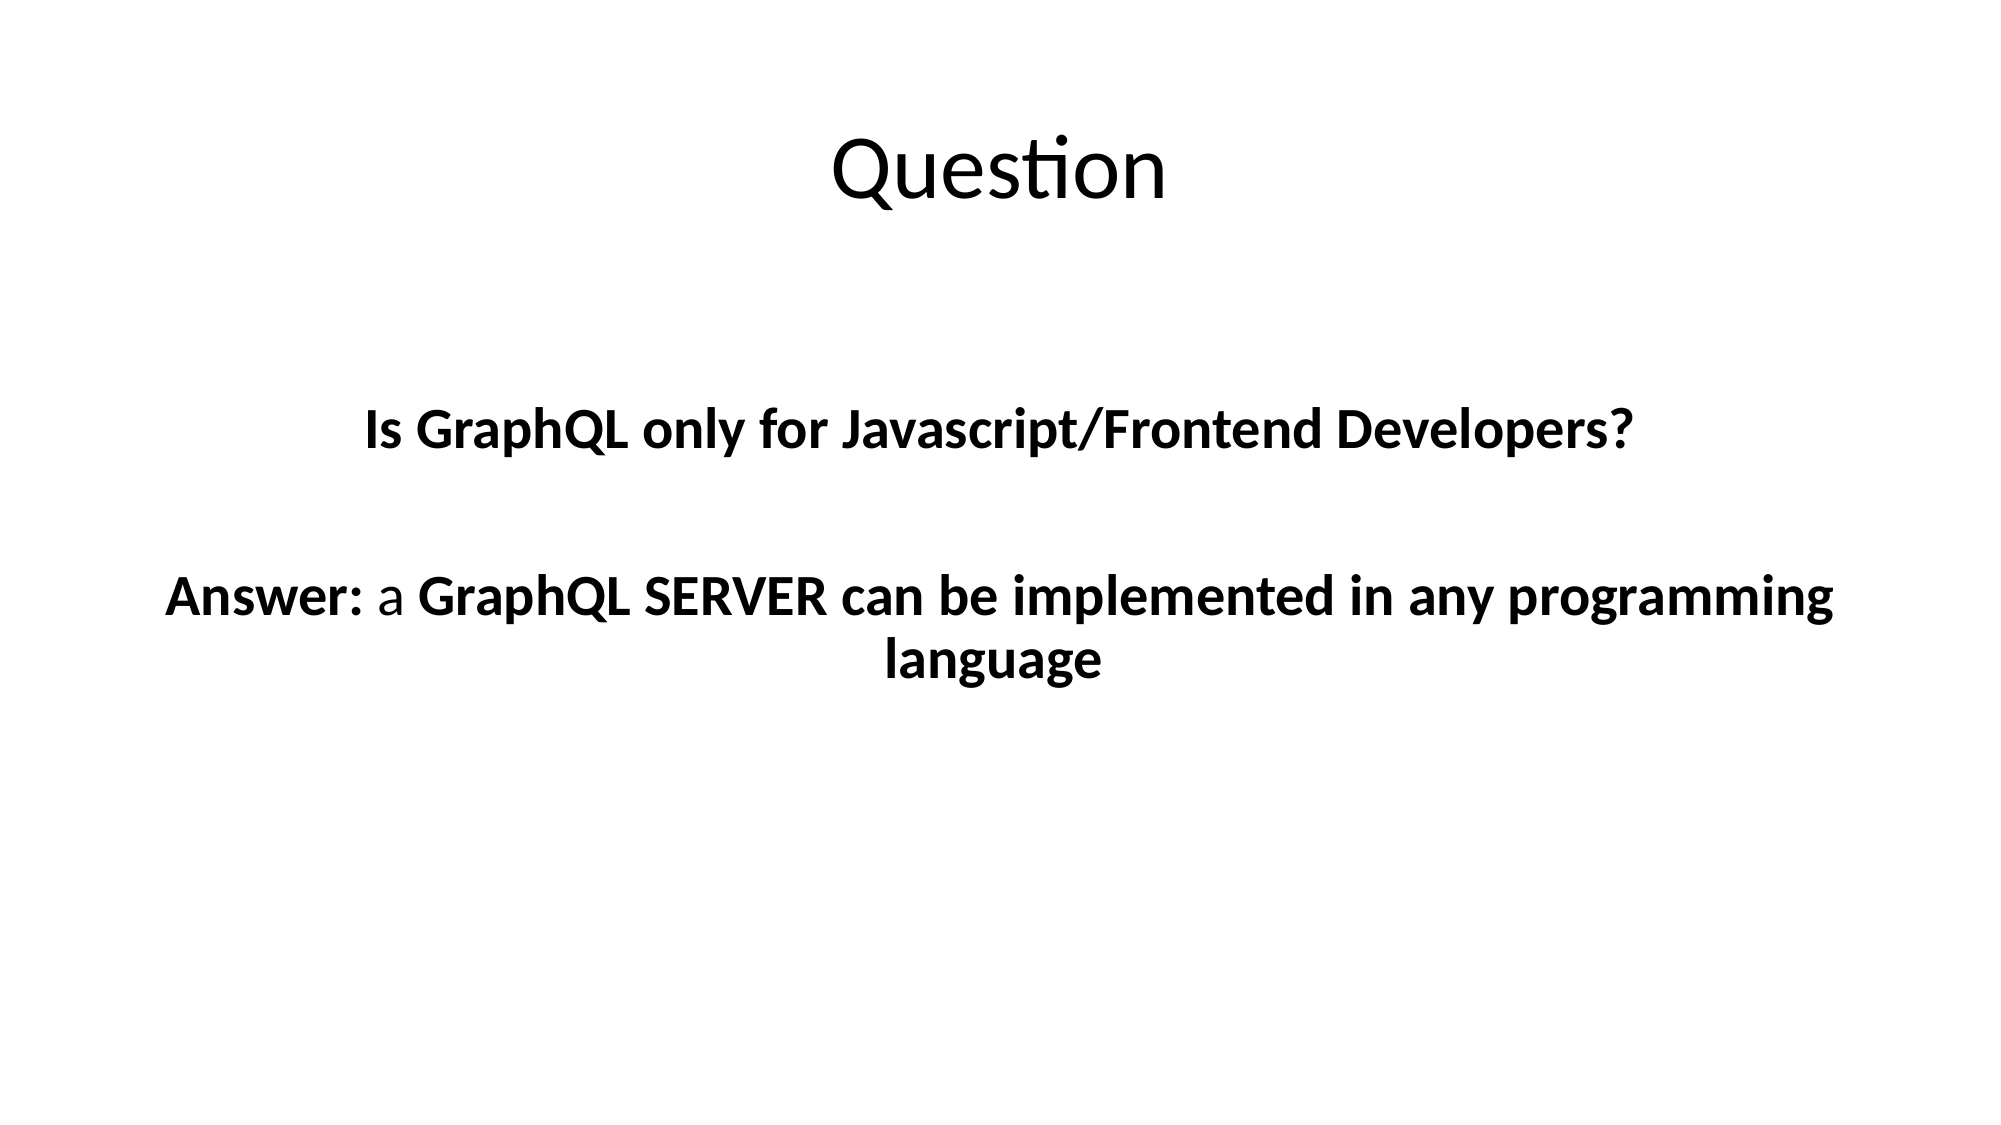

# Question

Is GraphQL only for Javascript/Frontend Developers?

Answer: a GraphQL SERVER can be implemented in any programming language